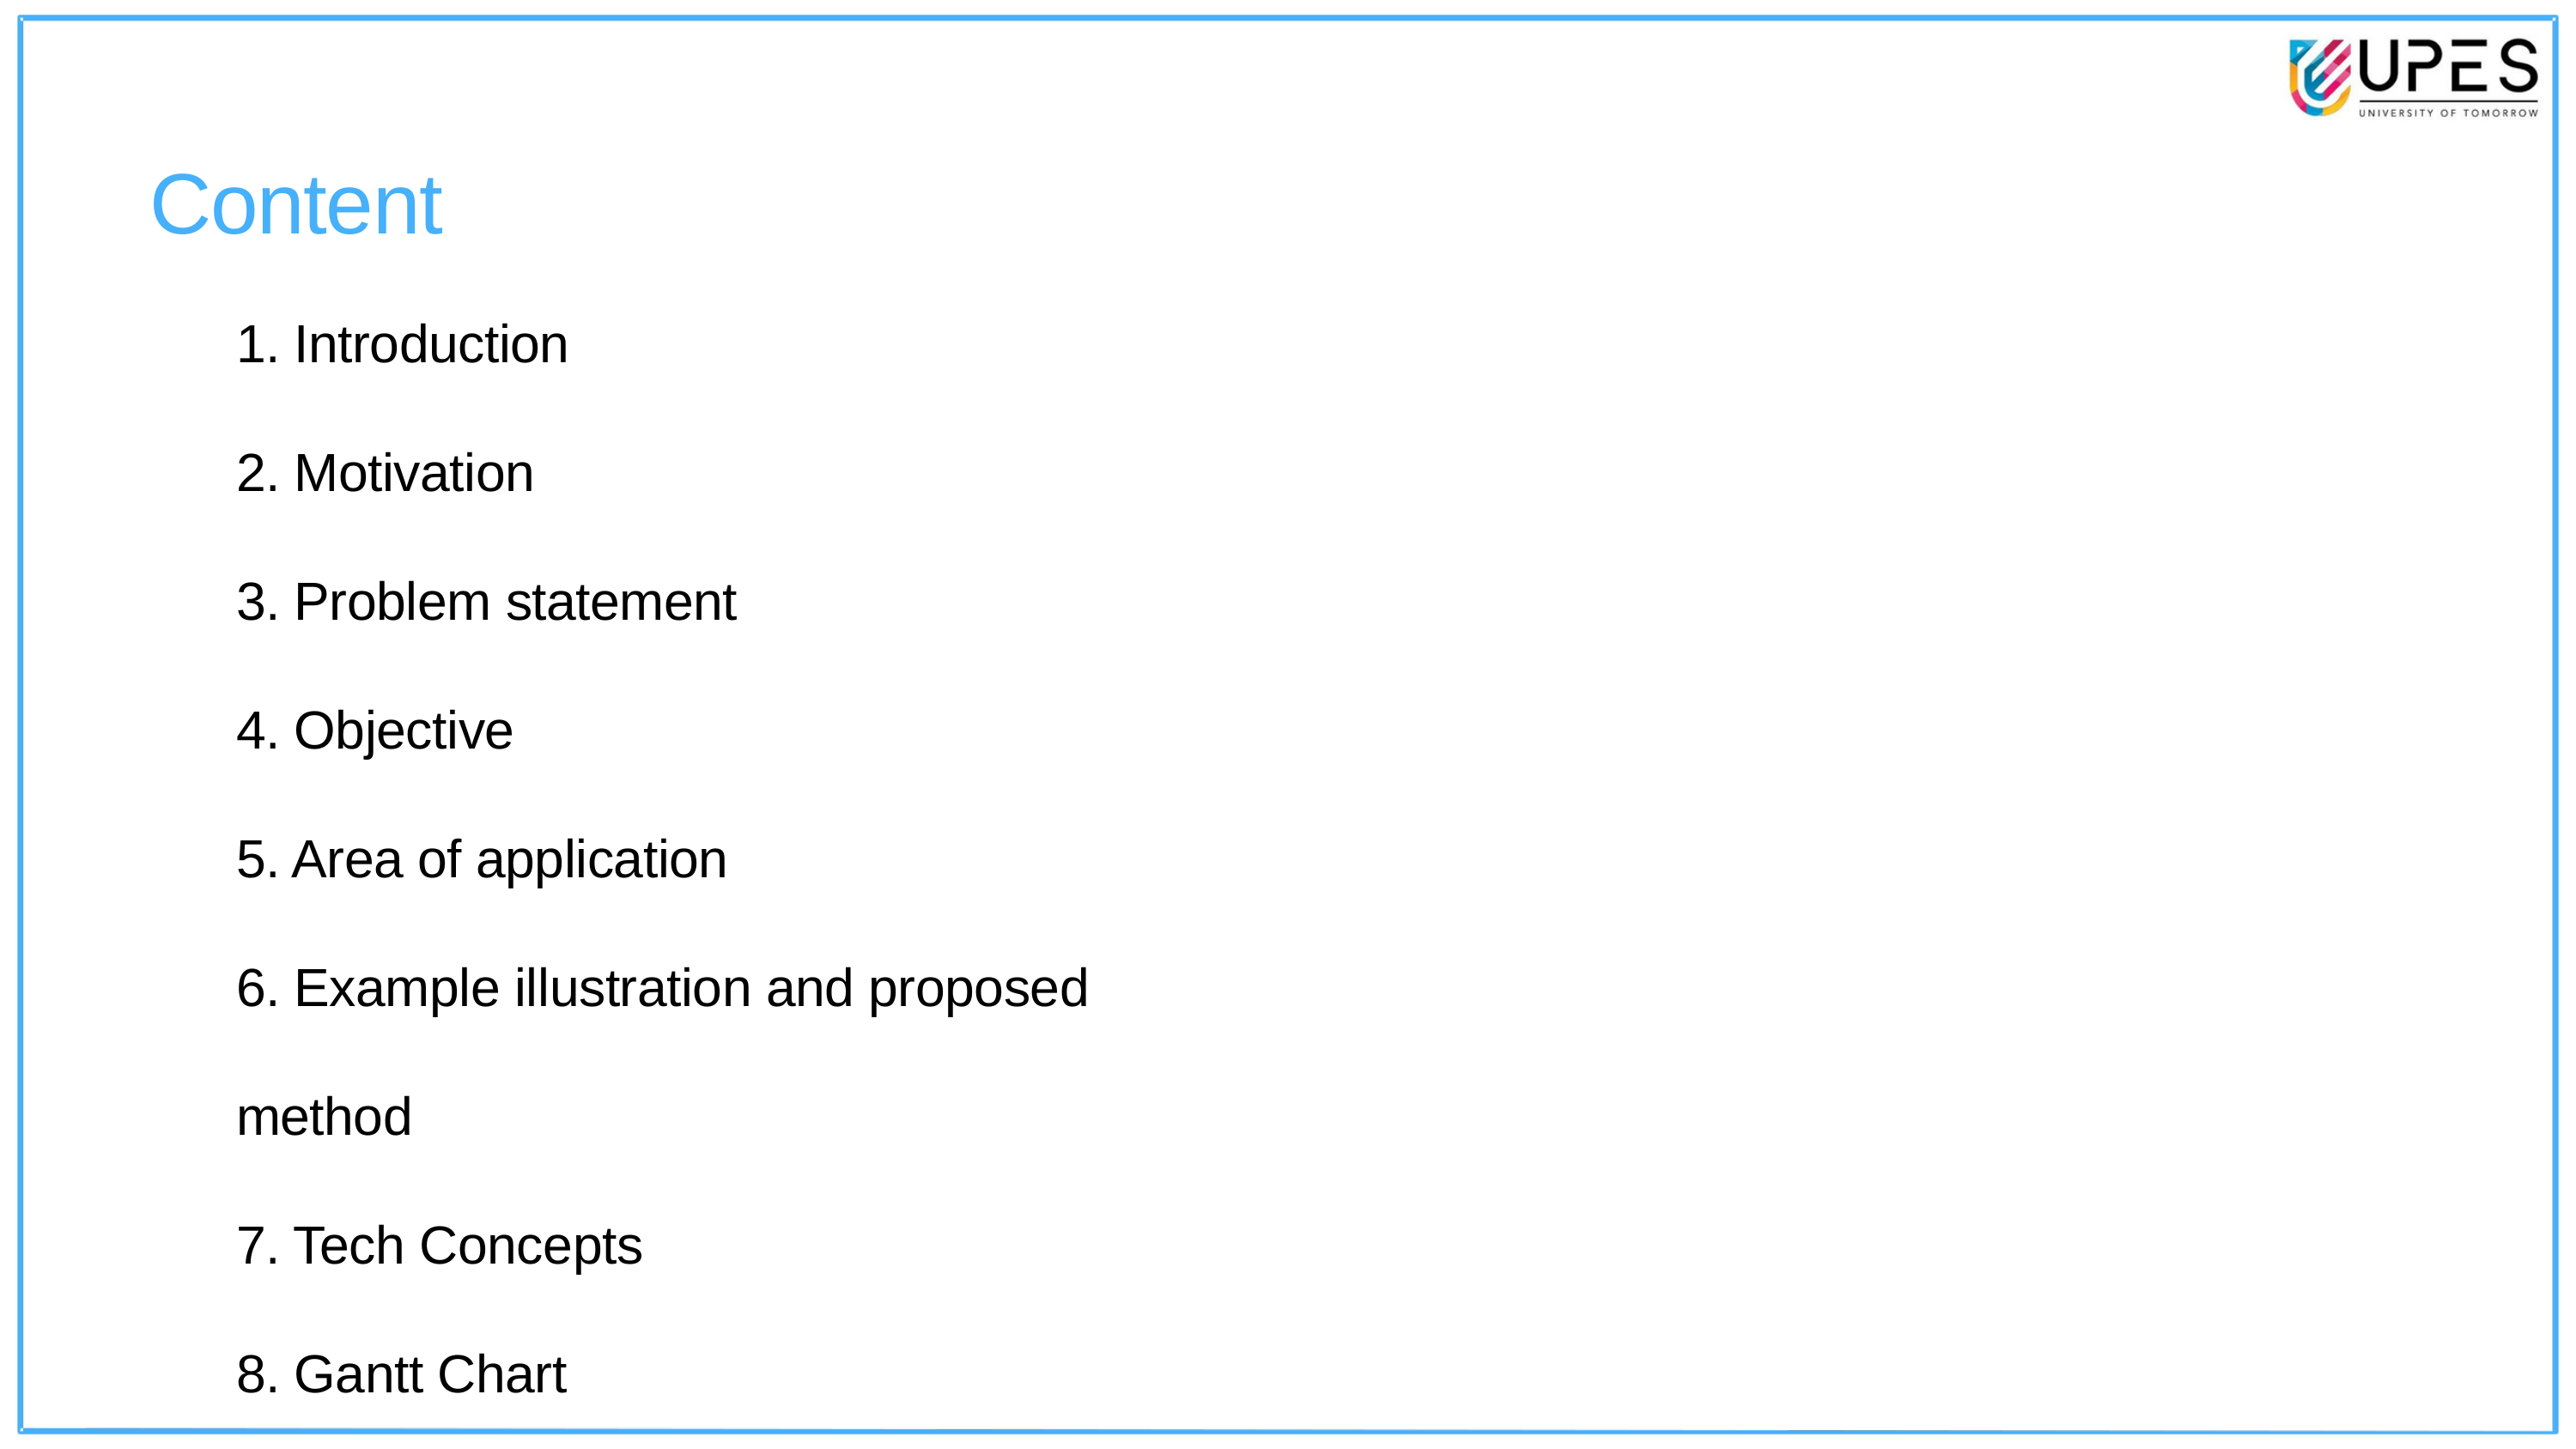

Content
1. Introduction
2. Motivation
3. Problem statement
4. Objective
5. Area of application
6. Example illustration and proposed method
7. Tech Concepts
8. Gantt Chart
9. References
.